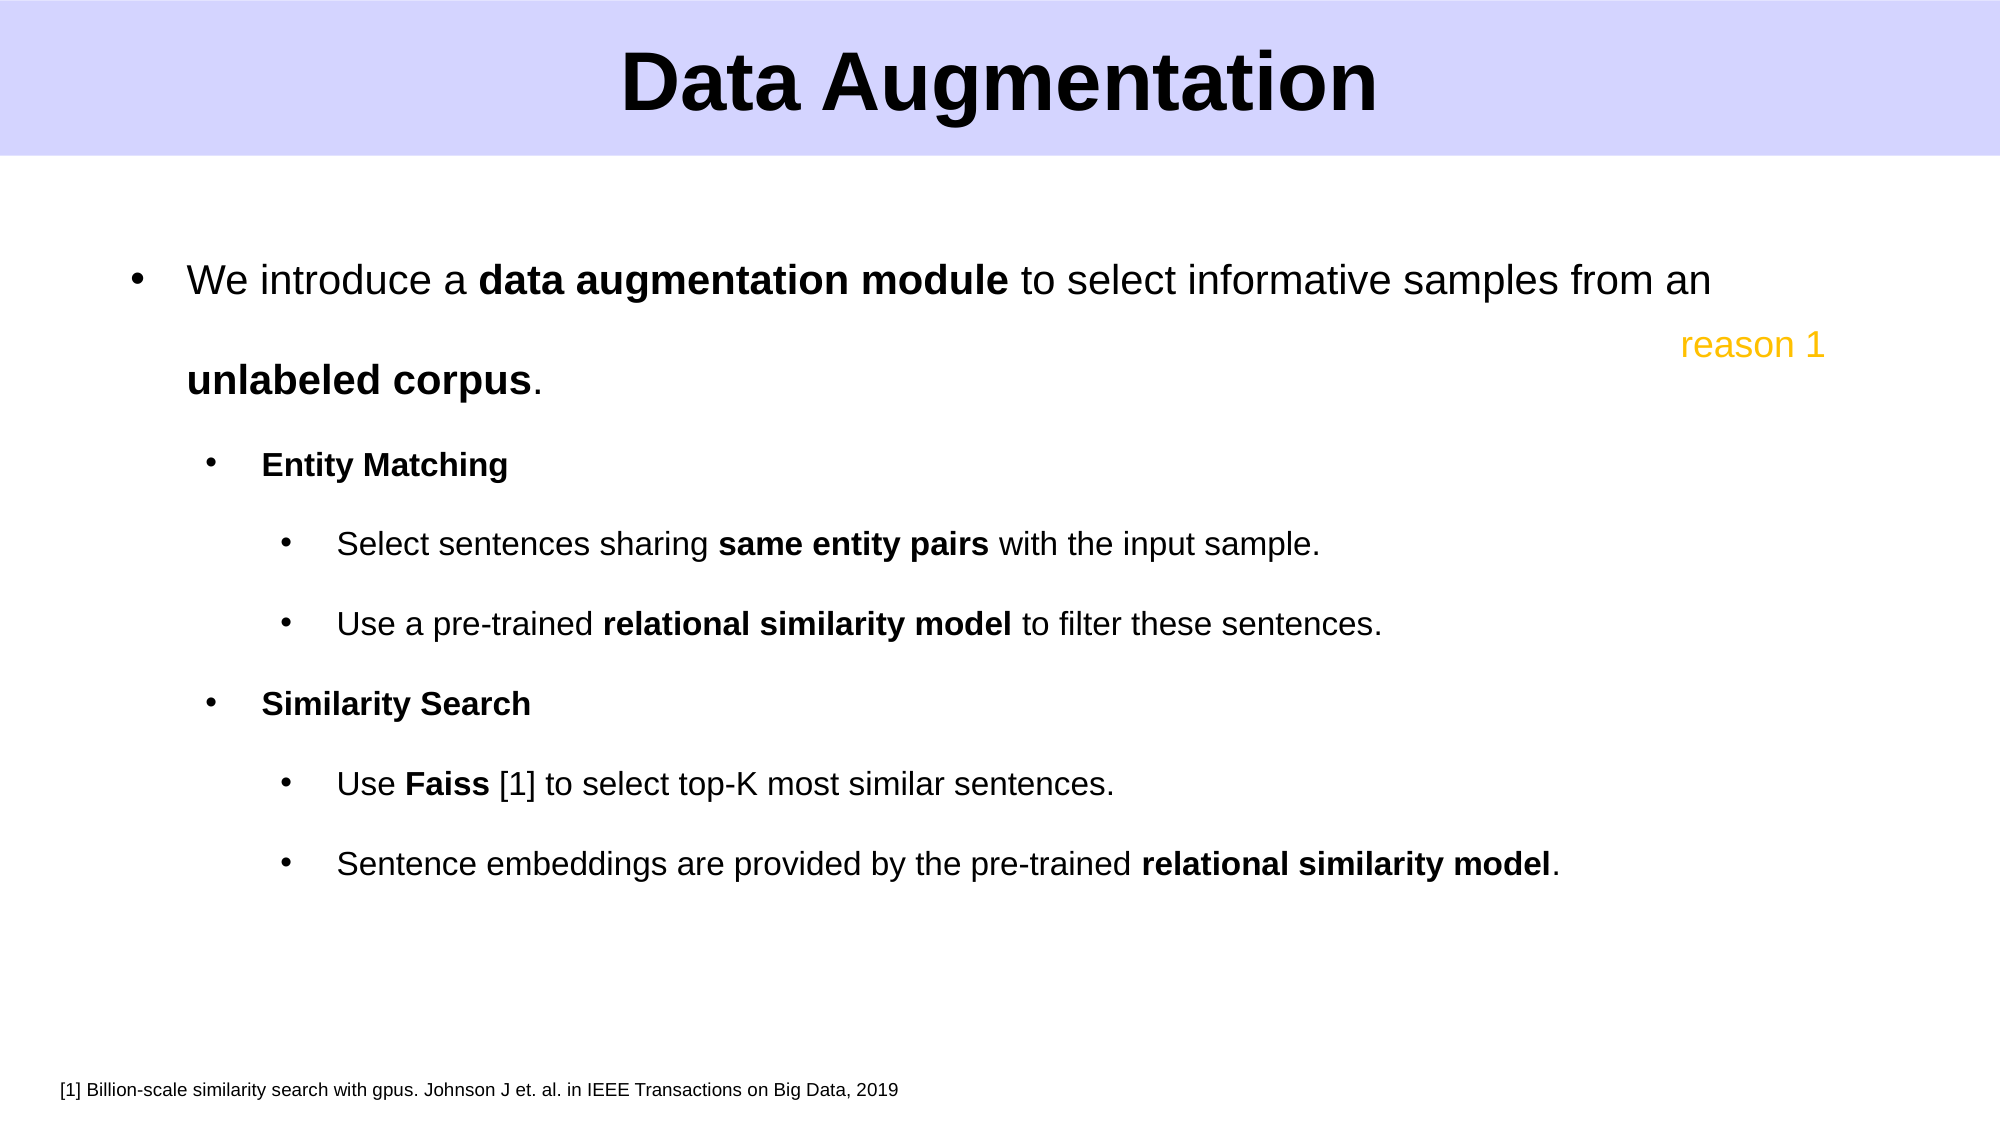

Data Augmentation
We introduce a data augmentation module to select informative samples from an unlabeled corpus.
Entity Matching
Select sentences sharing same entity pairs with the input sample.
Use a pre-trained relational similarity model to filter these sentences.
Similarity Search
Use Faiss [1] to select top-K most similar sentences.
Sentence embeddings are provided by the pre-trained relational similarity model.
reason 1
[1] Billion-scale similarity search with gpus. Johnson J et. al. in IEEE Transactions on Big Data, 2019